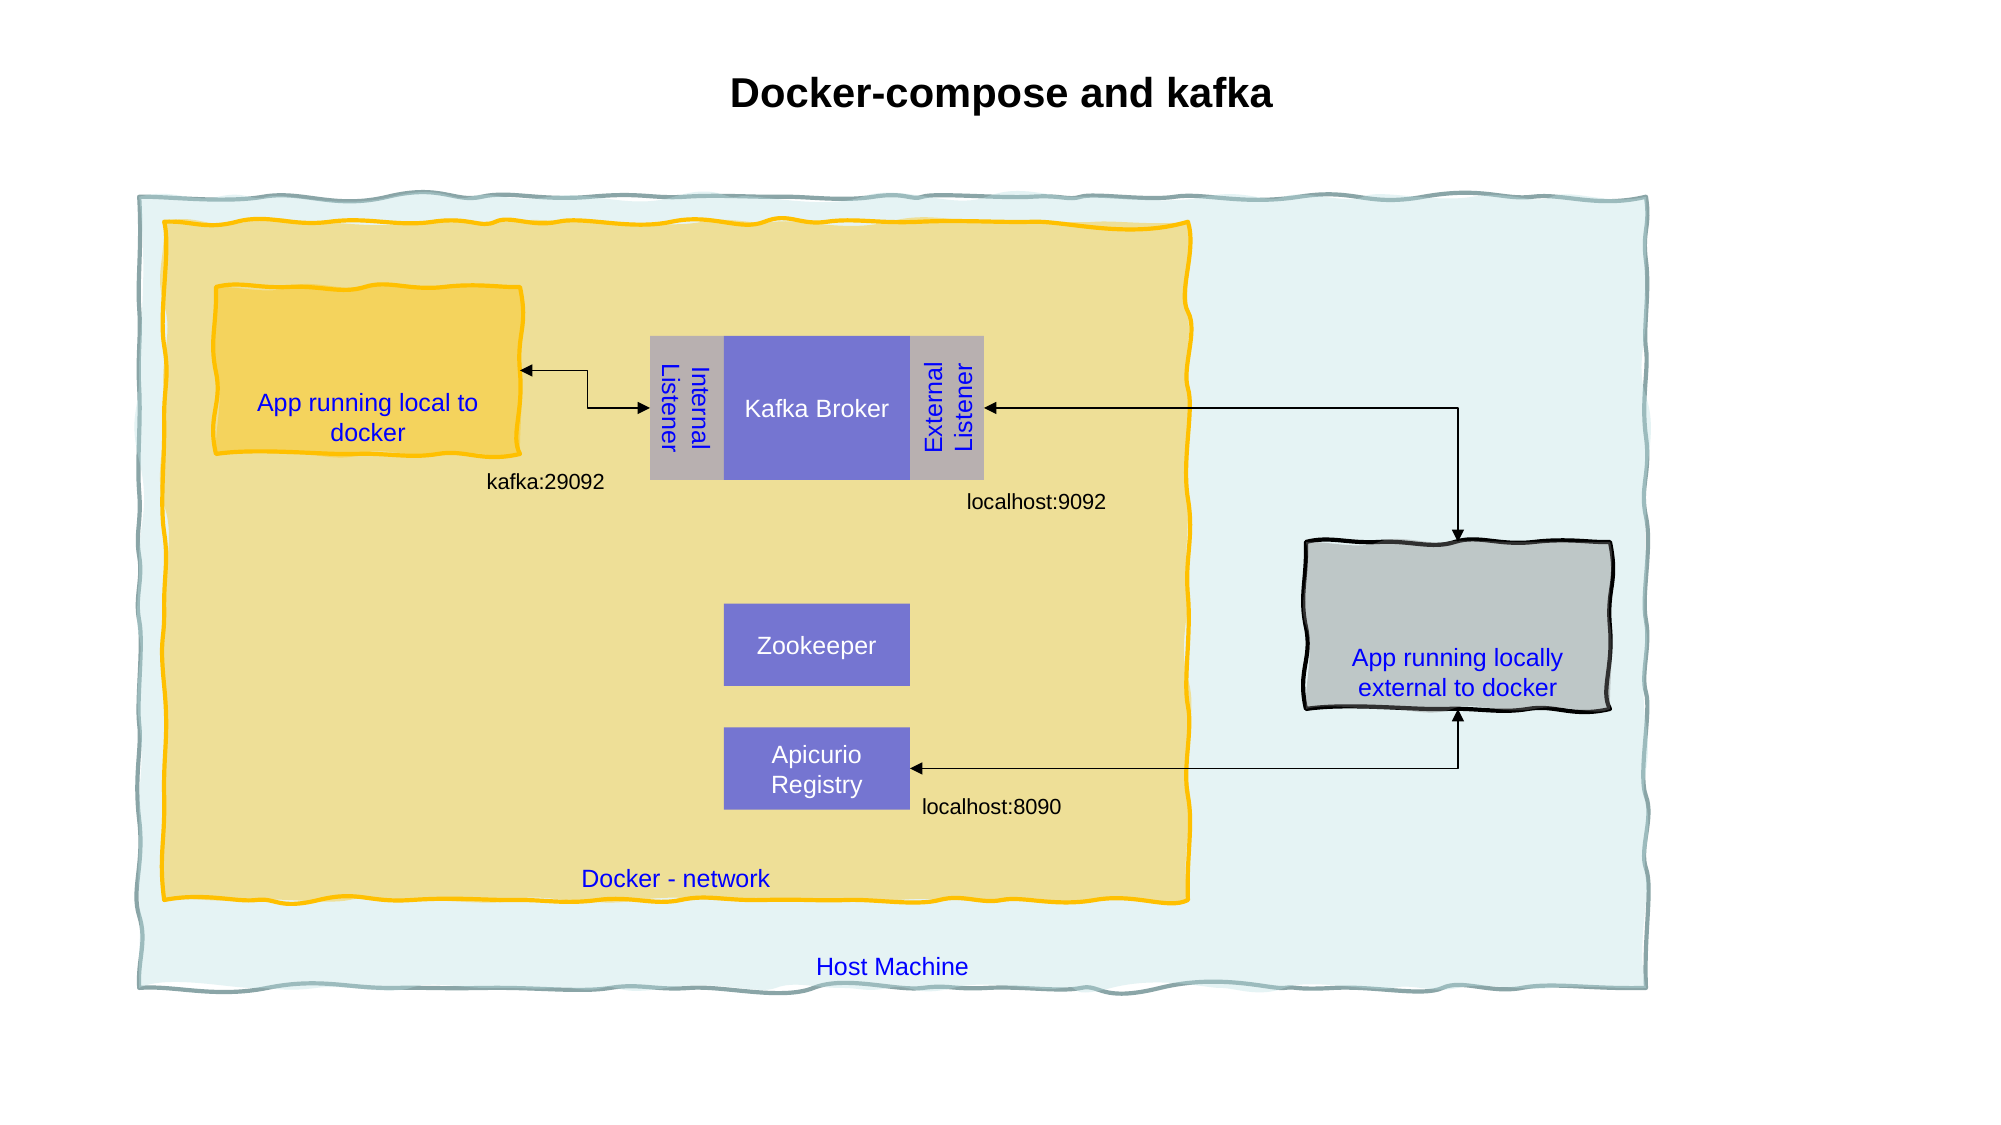

IBM Confidential – Page 77
# Docker-compose and kafka
Host Machine
Docker - network
App running local to docker
Internal Listener
Kafka Broker
External Listener
kafka:29092
localhost:9092
App running locally external to docker
Zookeeper
Apicurio Registry
localhost:8090